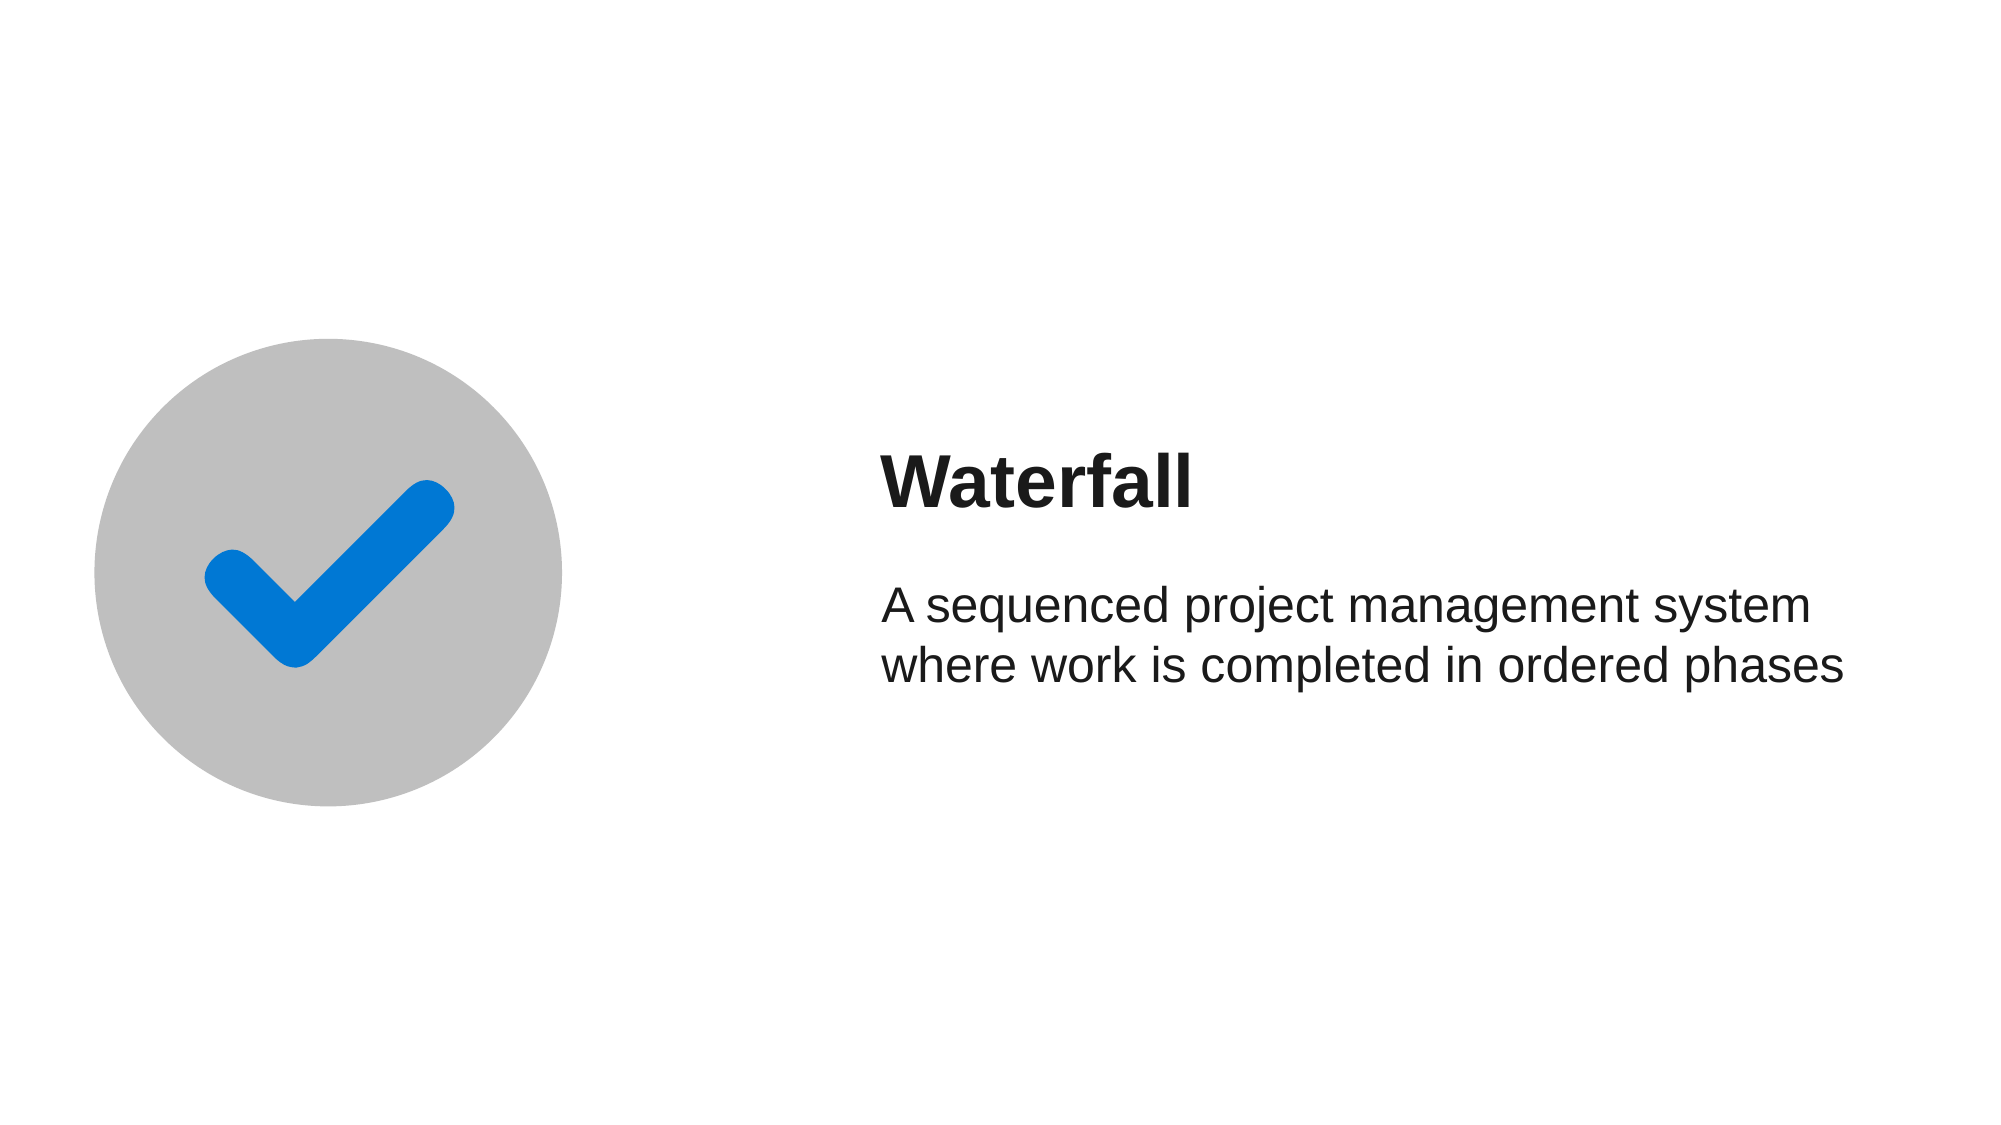

Waterfall
A sequenced project management system where work is completed in ordered phases